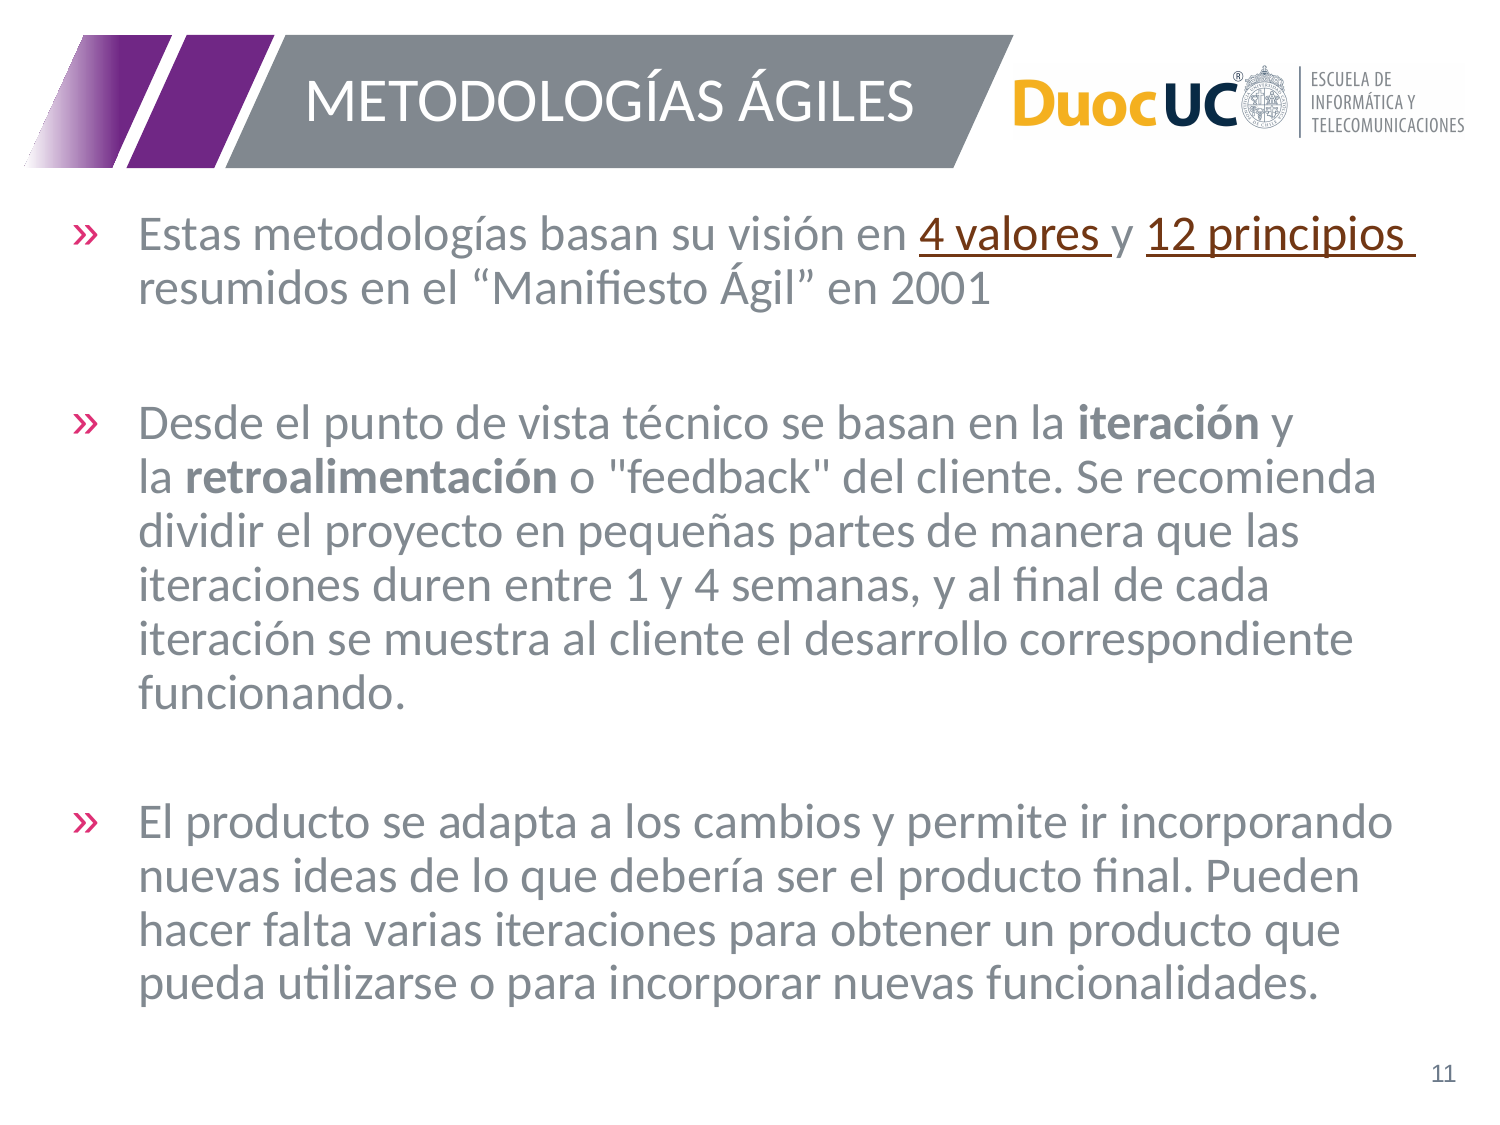

# METODOLOGÍAS ÁGILES
Estas metodologías basan su visión en 4 valores y 12 principios resumidos en el “Manifiesto Ágil” en 2001
Desde el punto de vista técnico se basan en la iteración y la retroalimentación o "feedback" del cliente. Se recomienda dividir el proyecto en pequeñas partes de manera que las iteraciones duren entre 1 y 4 semanas, y al final de cada iteración se muestra al cliente el desarrollo correspondiente funcionando.
El producto se adapta a los cambios y permite ir incorporando nuevas ideas de lo que debería ser el producto final. Pueden hacer falta varias iteraciones para obtener un producto que pueda utilizarse o para incorporar nuevas funcionalidades.